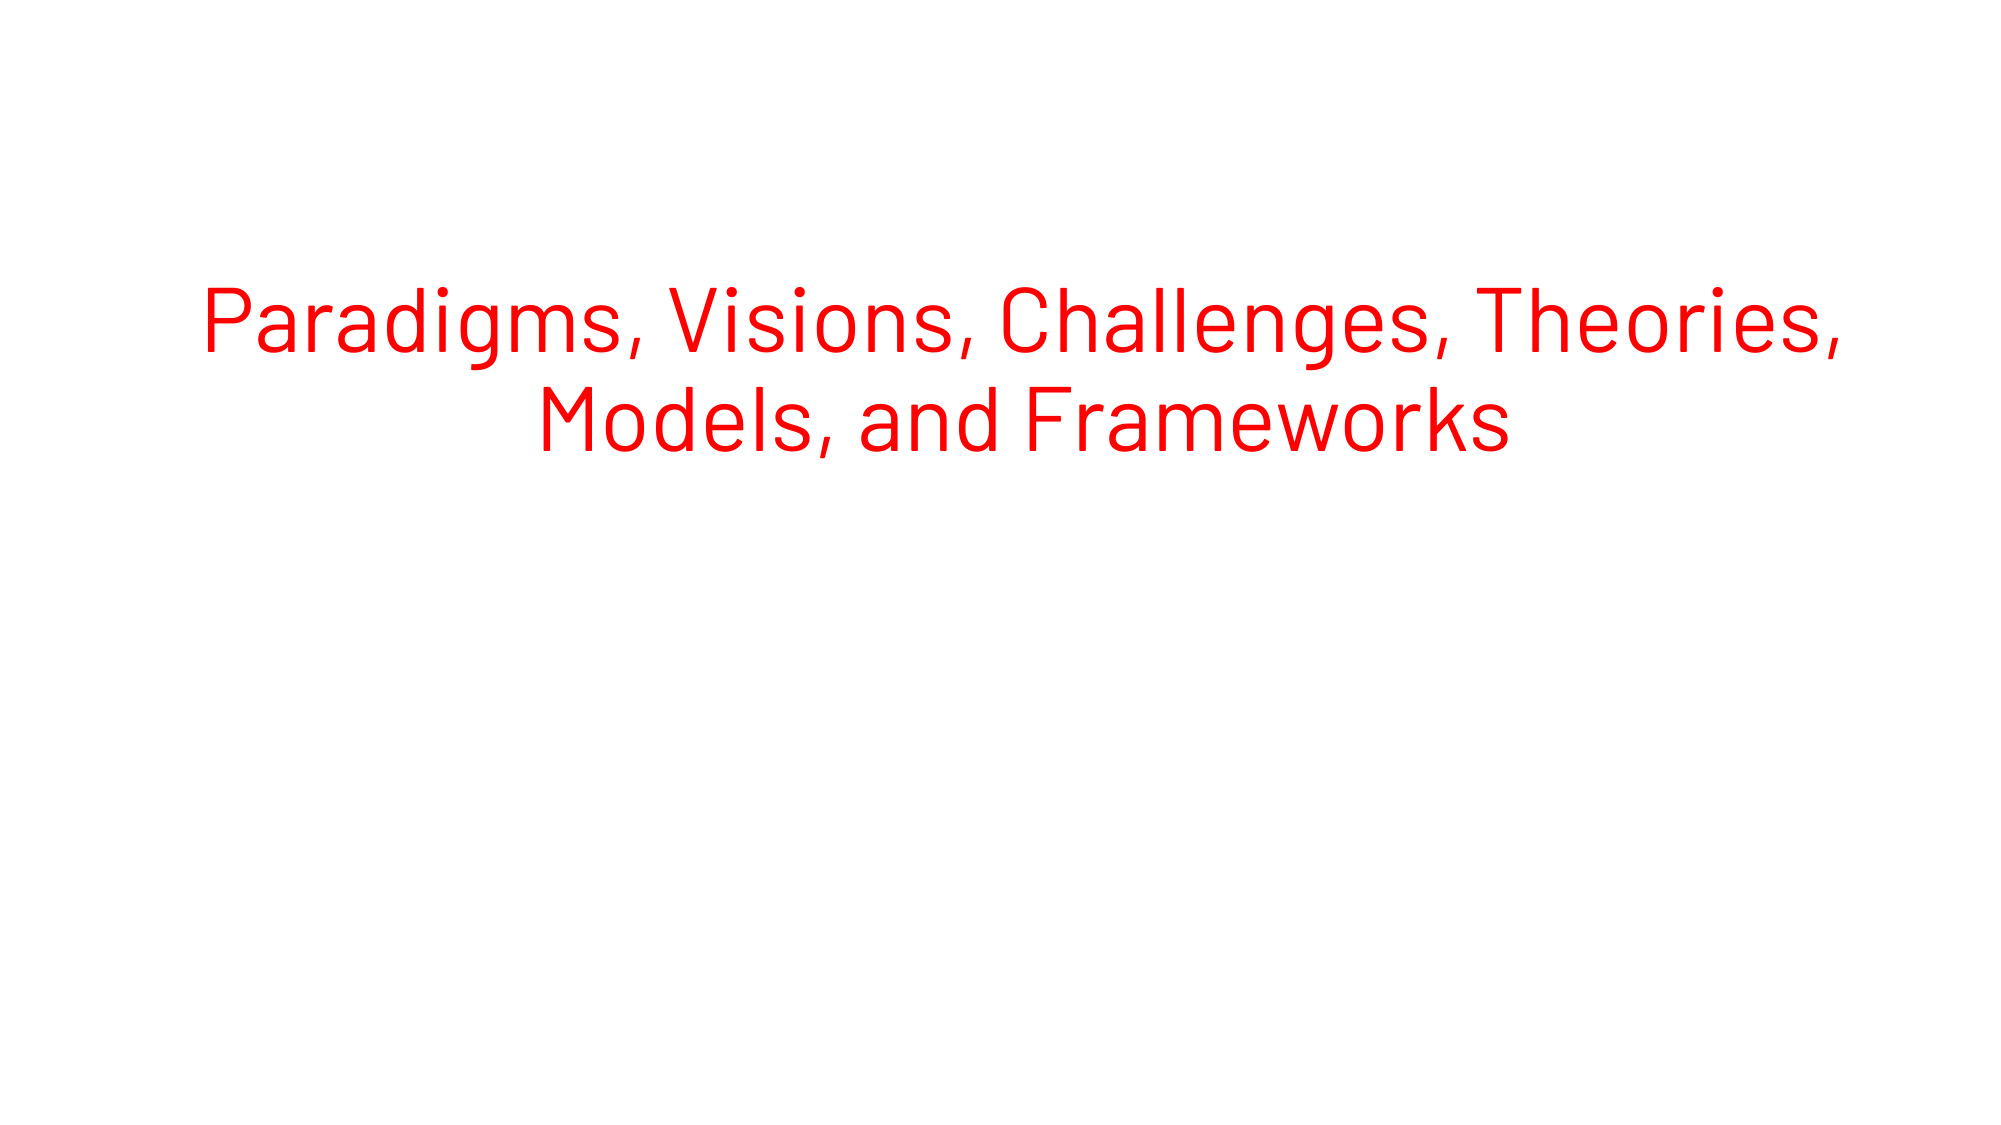

# Paradigms, Visions, Challenges, Theories, Models, and Frameworks